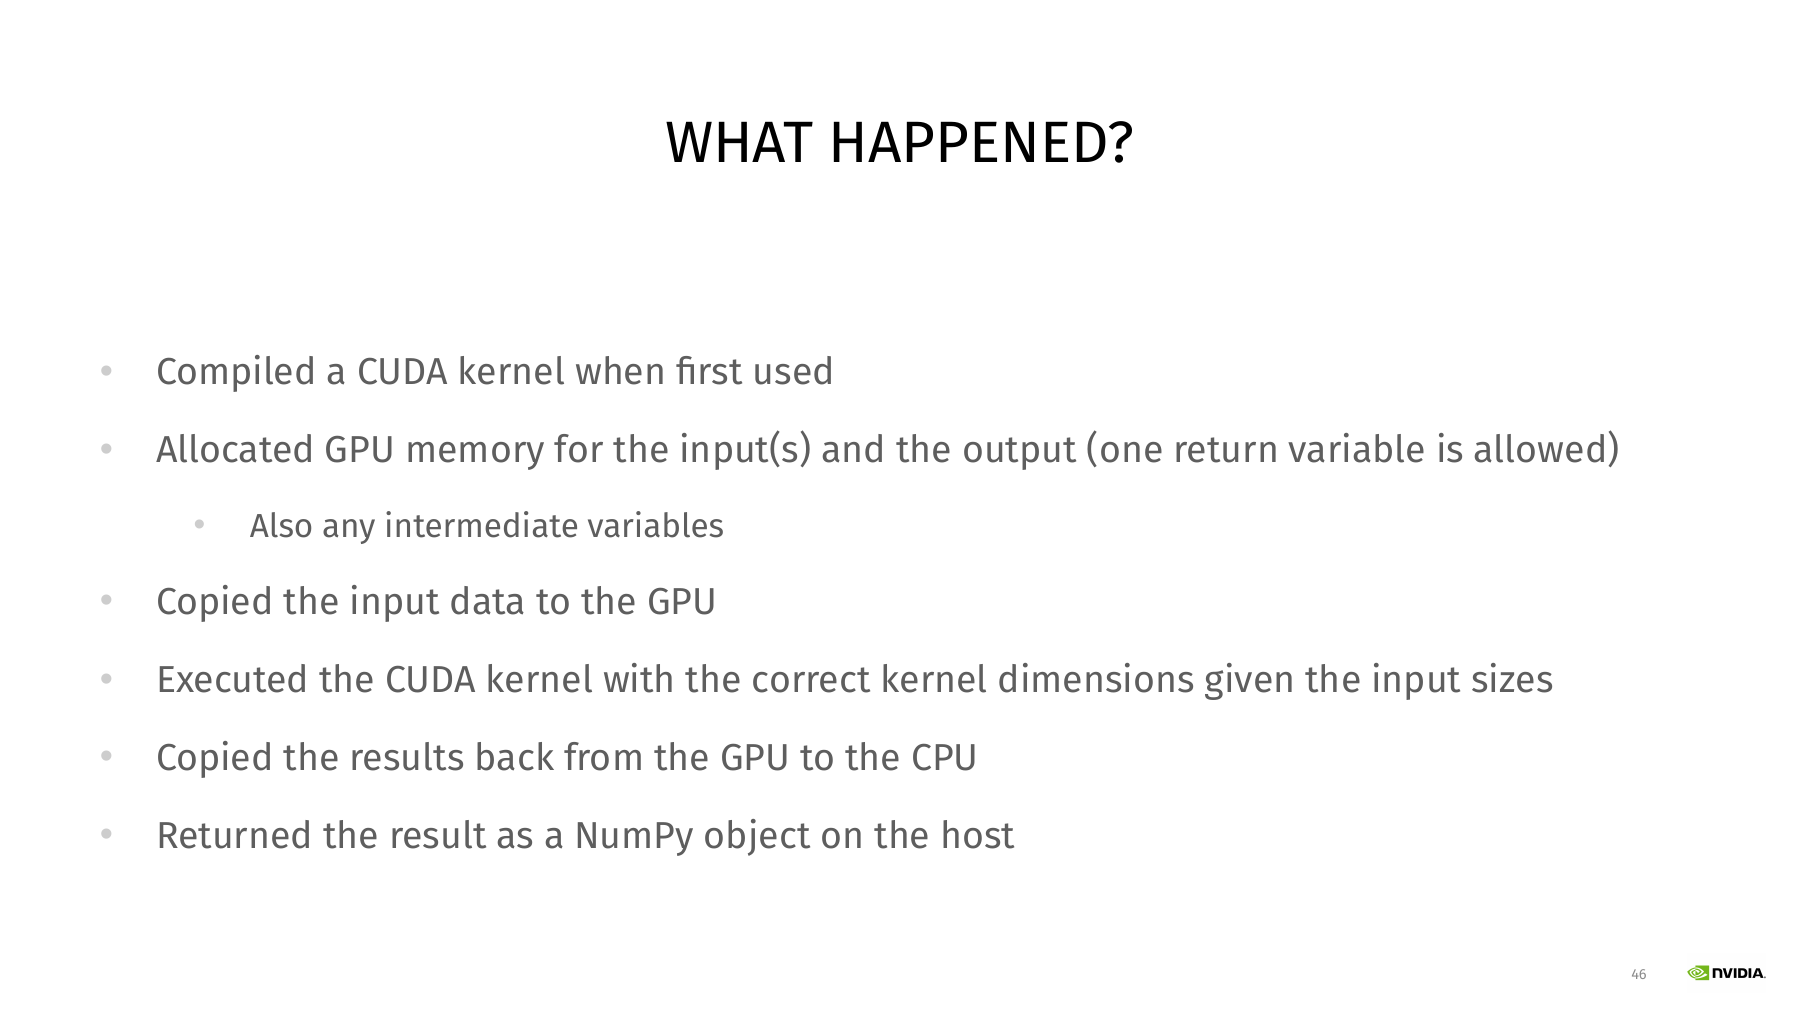

# What happened?

Compiled a CUDA kernel when first used
Allocated GPU memory for the input(s) and the output (one return variable is allowed)
Also any intermediate variables
Copied the input data to the GPU
Executed the CUDA kernel with the correct kernel dimensions given the input sizes
Copied the results back from the GPU to the CPU
Returned the result as a NumPy object on the host